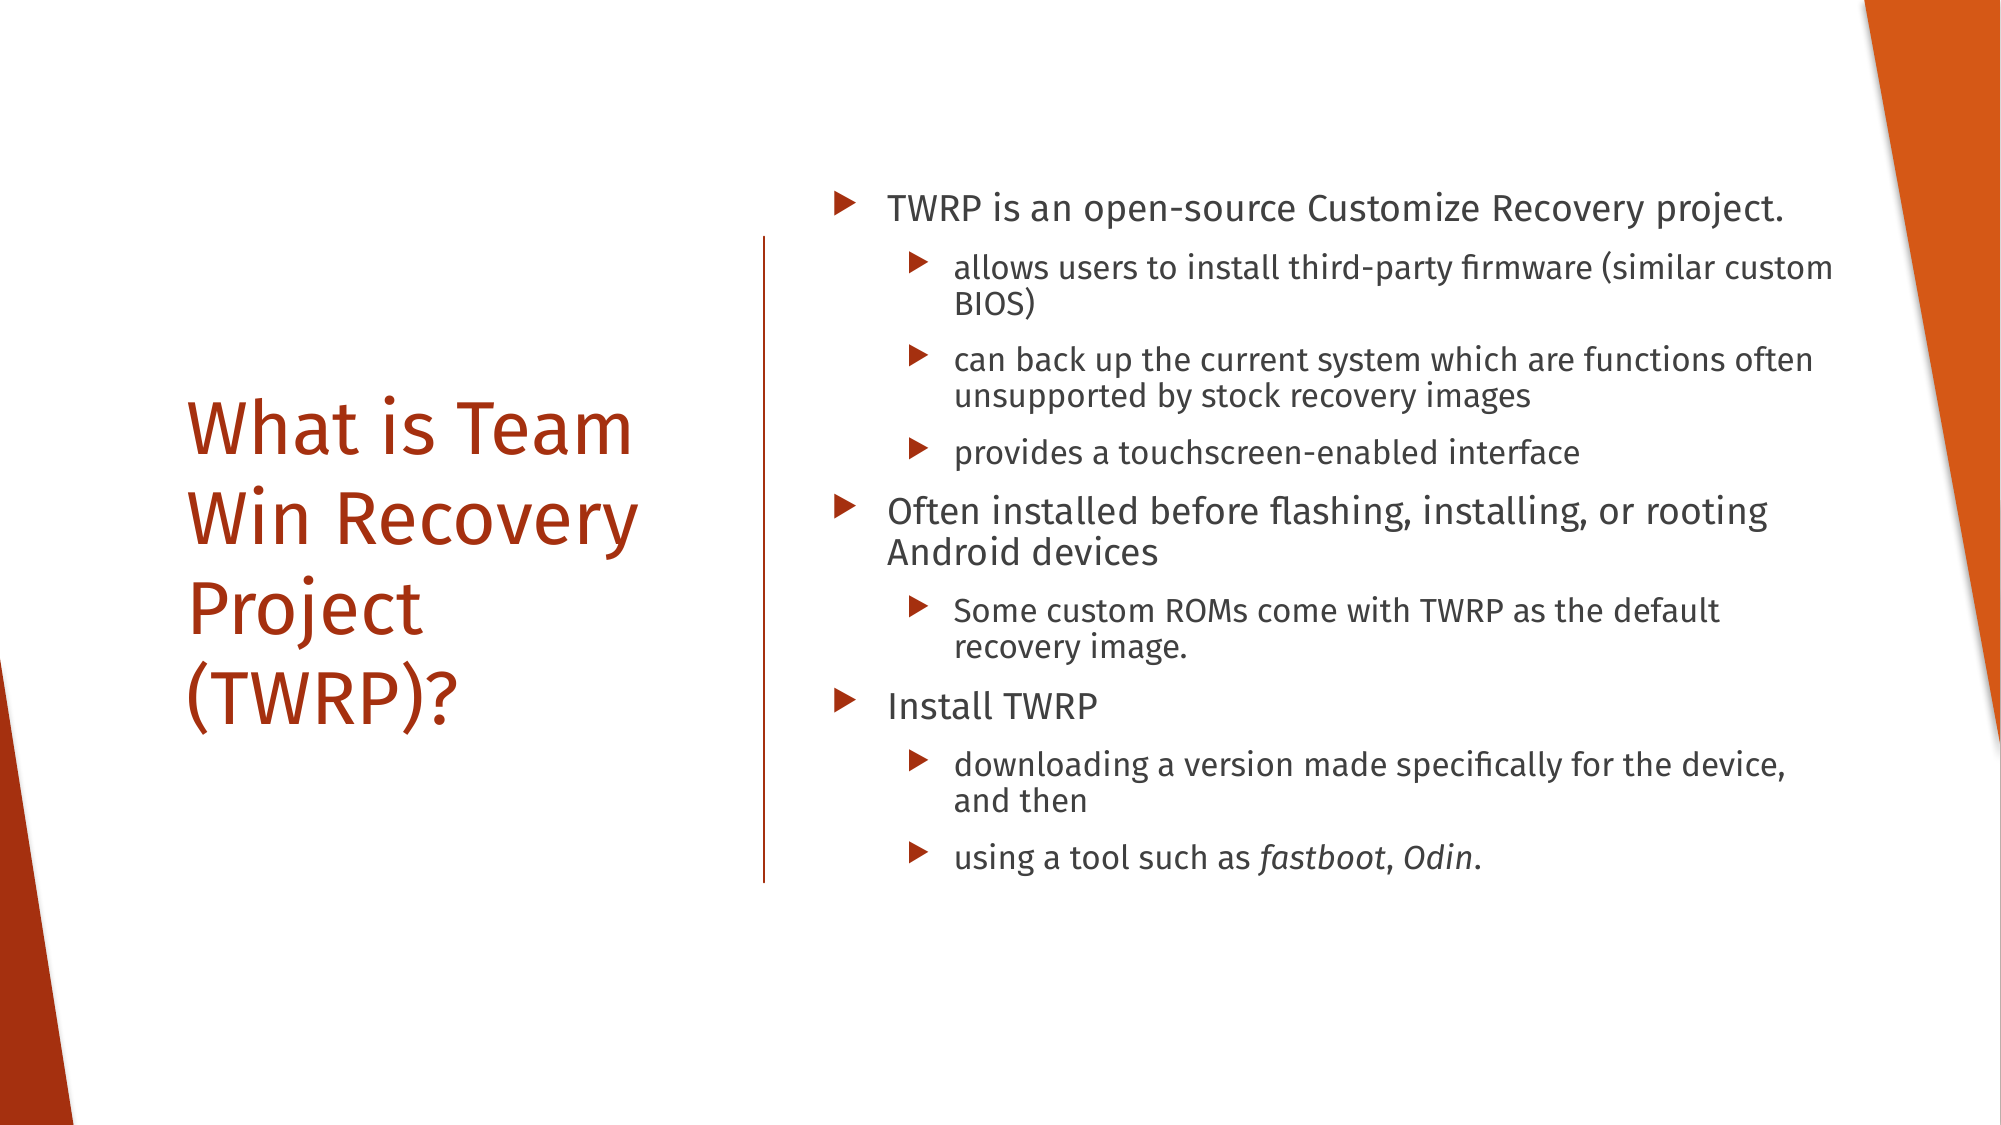

TWRP is an open-source Customize Recovery project.
allows users to install third-party firmware (similar custom BIOS)
can back up the current system which are functions often unsupported by stock recovery images
provides a touchscreen-enabled interface
Often installed before flashing, installing, or rooting Android devices
Some custom ROMs come with TWRP as the default recovery image.
Install TWRP
downloading a version made specifically for the device, and then
using a tool such as fastboot, Odin.

# What is Team Win Recovery Project (TWRP)?